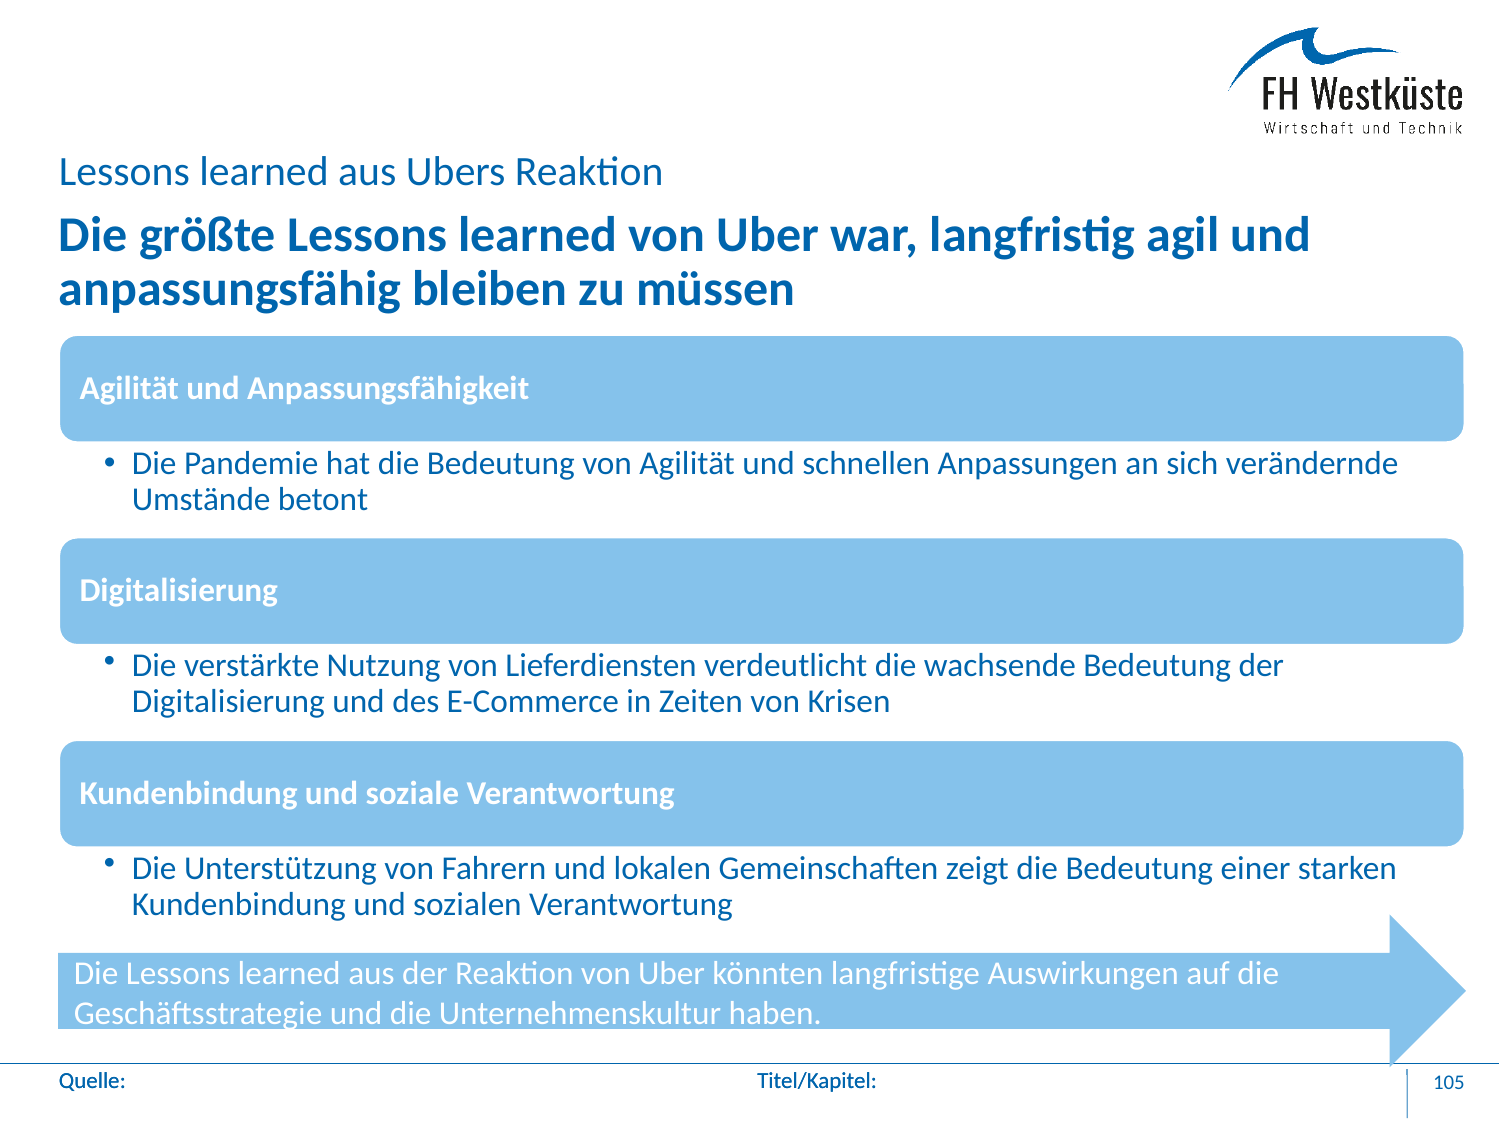

Lessons learned aus Ubers Reaktion
# Die größte Lessons learned von Uber war, langfristig agil und anpassungsfähig bleiben zu müssen
Agilität und Anpassungsfähigkeit
Die Pandemie hat die Bedeutung von Agilität und schnellen Anpassungen an sich verändernde Umstände betont
Digitalisierung
Die verstärkte Nutzung von Lieferdiensten verdeutlicht die wachsende Bedeutung der Digitalisierung und des E-Commerce in Zeiten von Krisen
Kundenbindung und soziale Verantwortung
Die Unterstützung von Fahrern und lokalen Gemeinschaften zeigt die Bedeutung einer starken Kundenbindung und sozialen Verantwortung
Die Lessons learned aus der Reaktion von Uber könnten langfristige Auswirkungen auf die Geschäftsstrategie und die Unternehmenskultur haben.

105